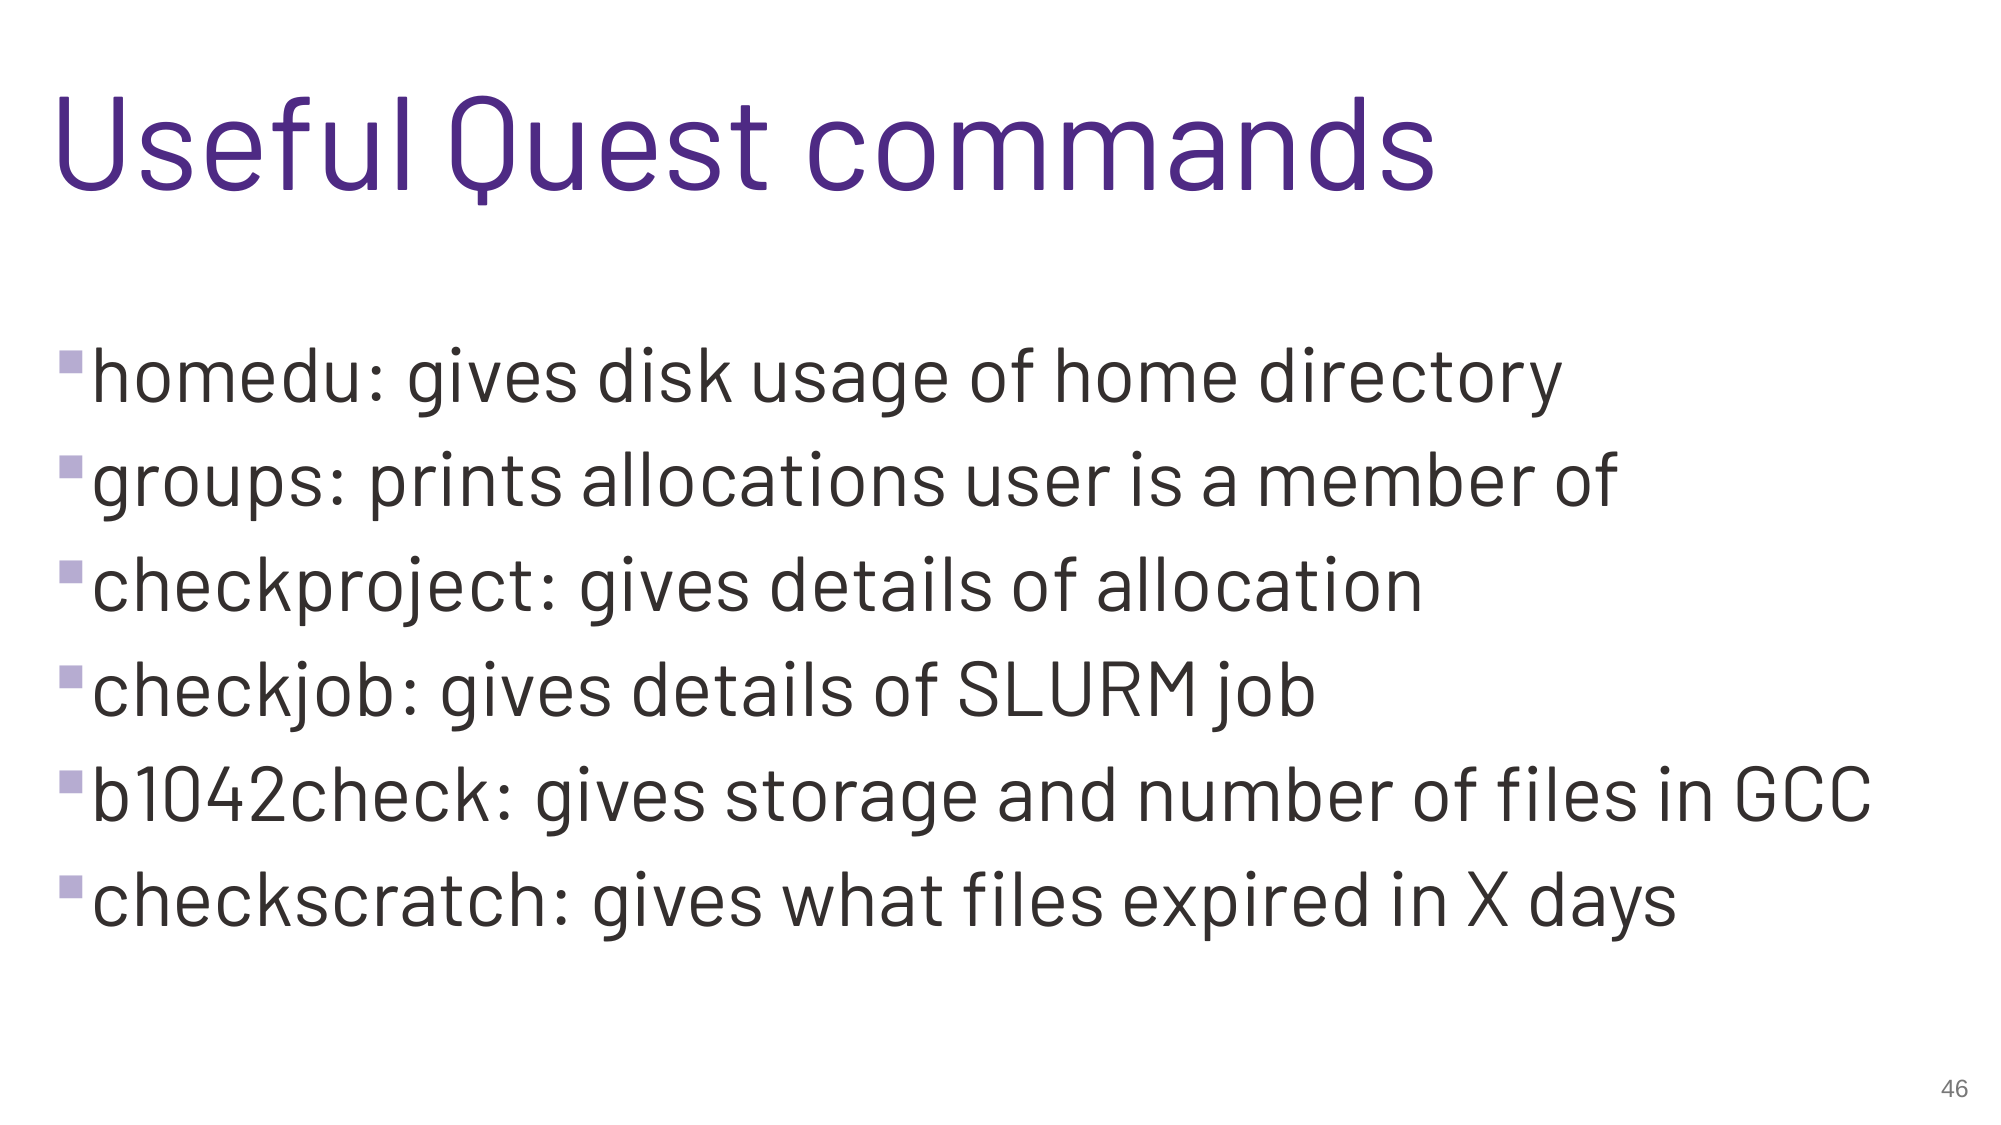

# Useful Quest commands
homedu: gives disk usage of home directory
groups: prints allocations user is a member of
checkproject: gives details of allocation
checkjob: gives details of SLURM job
b1042check: gives storage and number of files in GCC
checkscratch: gives what files expired in X days

46